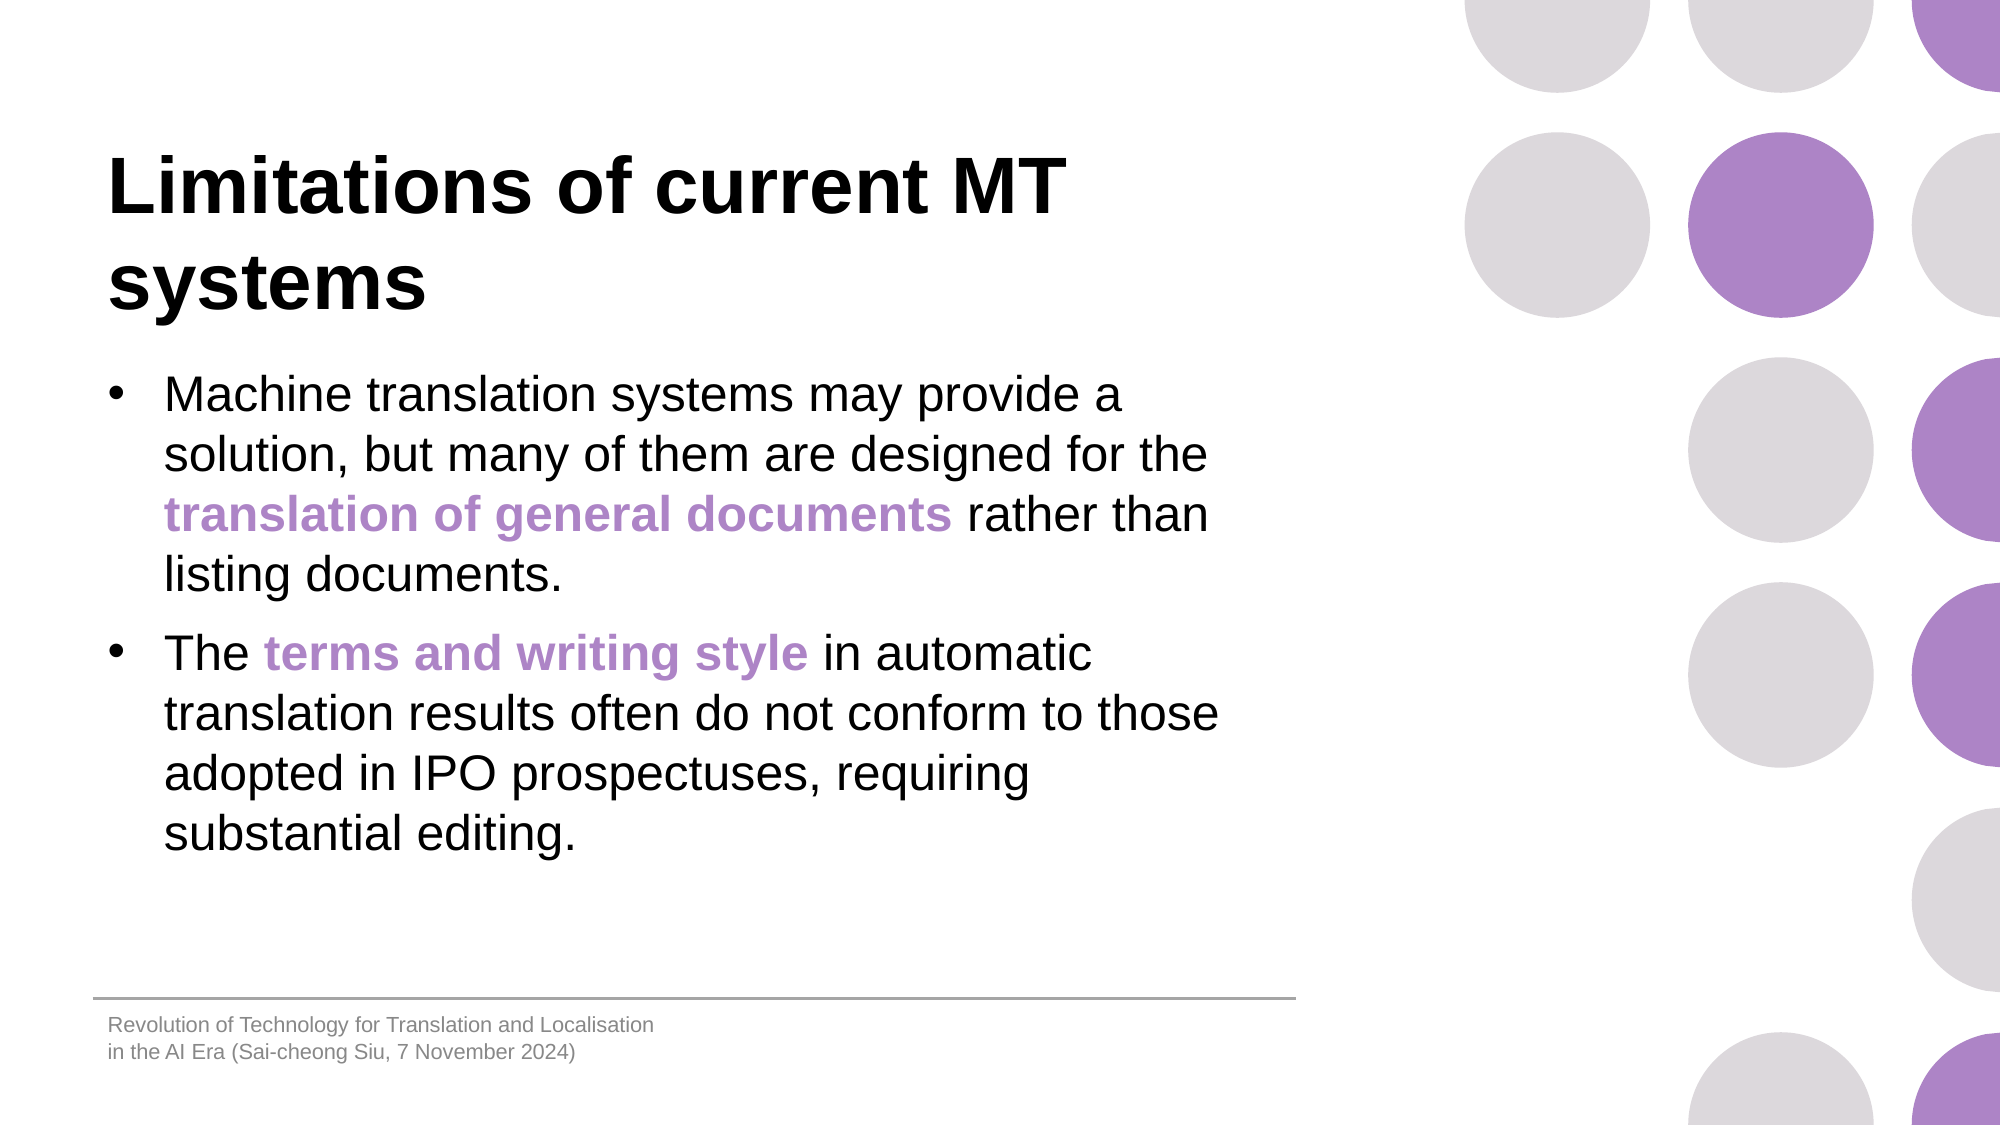

# Limitations of current MT systems
Machine translation systems may provide a solution, but many of them are designed for the translation of general documents rather than listing documents.
The terms and writing style in automatic translation results often do not conform to those adopted in IPO prospectuses, requiring substantial editing.
Revolution of Technology for Translation and Localisation in the AI Era (Sai-cheong Siu, 7 November 2024)